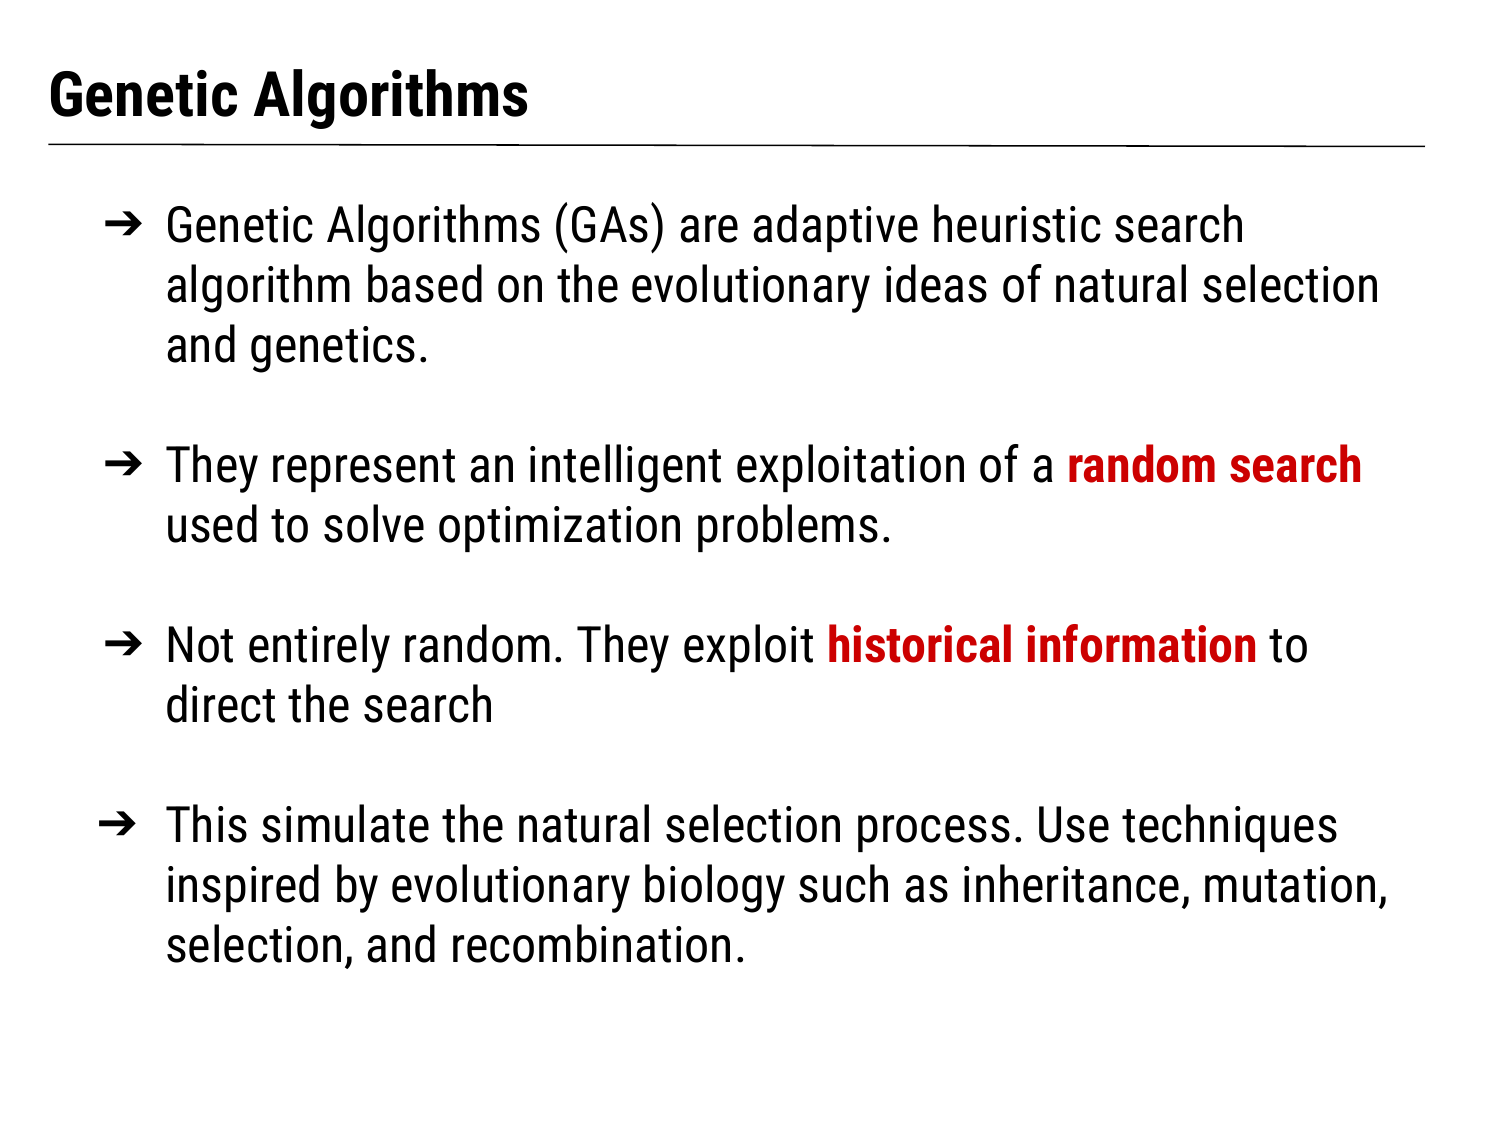

# Genetic Algorithms
Genetic Algorithms (GAs) are adaptive heuristic search algorithm based on the evolutionary ideas of natural selection and genetics.
They represent an intelligent exploitation of a random search used to solve optimization problems.
Not entirely random. They exploit historical information to direct the search
This simulate the natural selection process. Use techniques inspired by evolutionary biology such as inheritance, mutation, selection, and recombination.